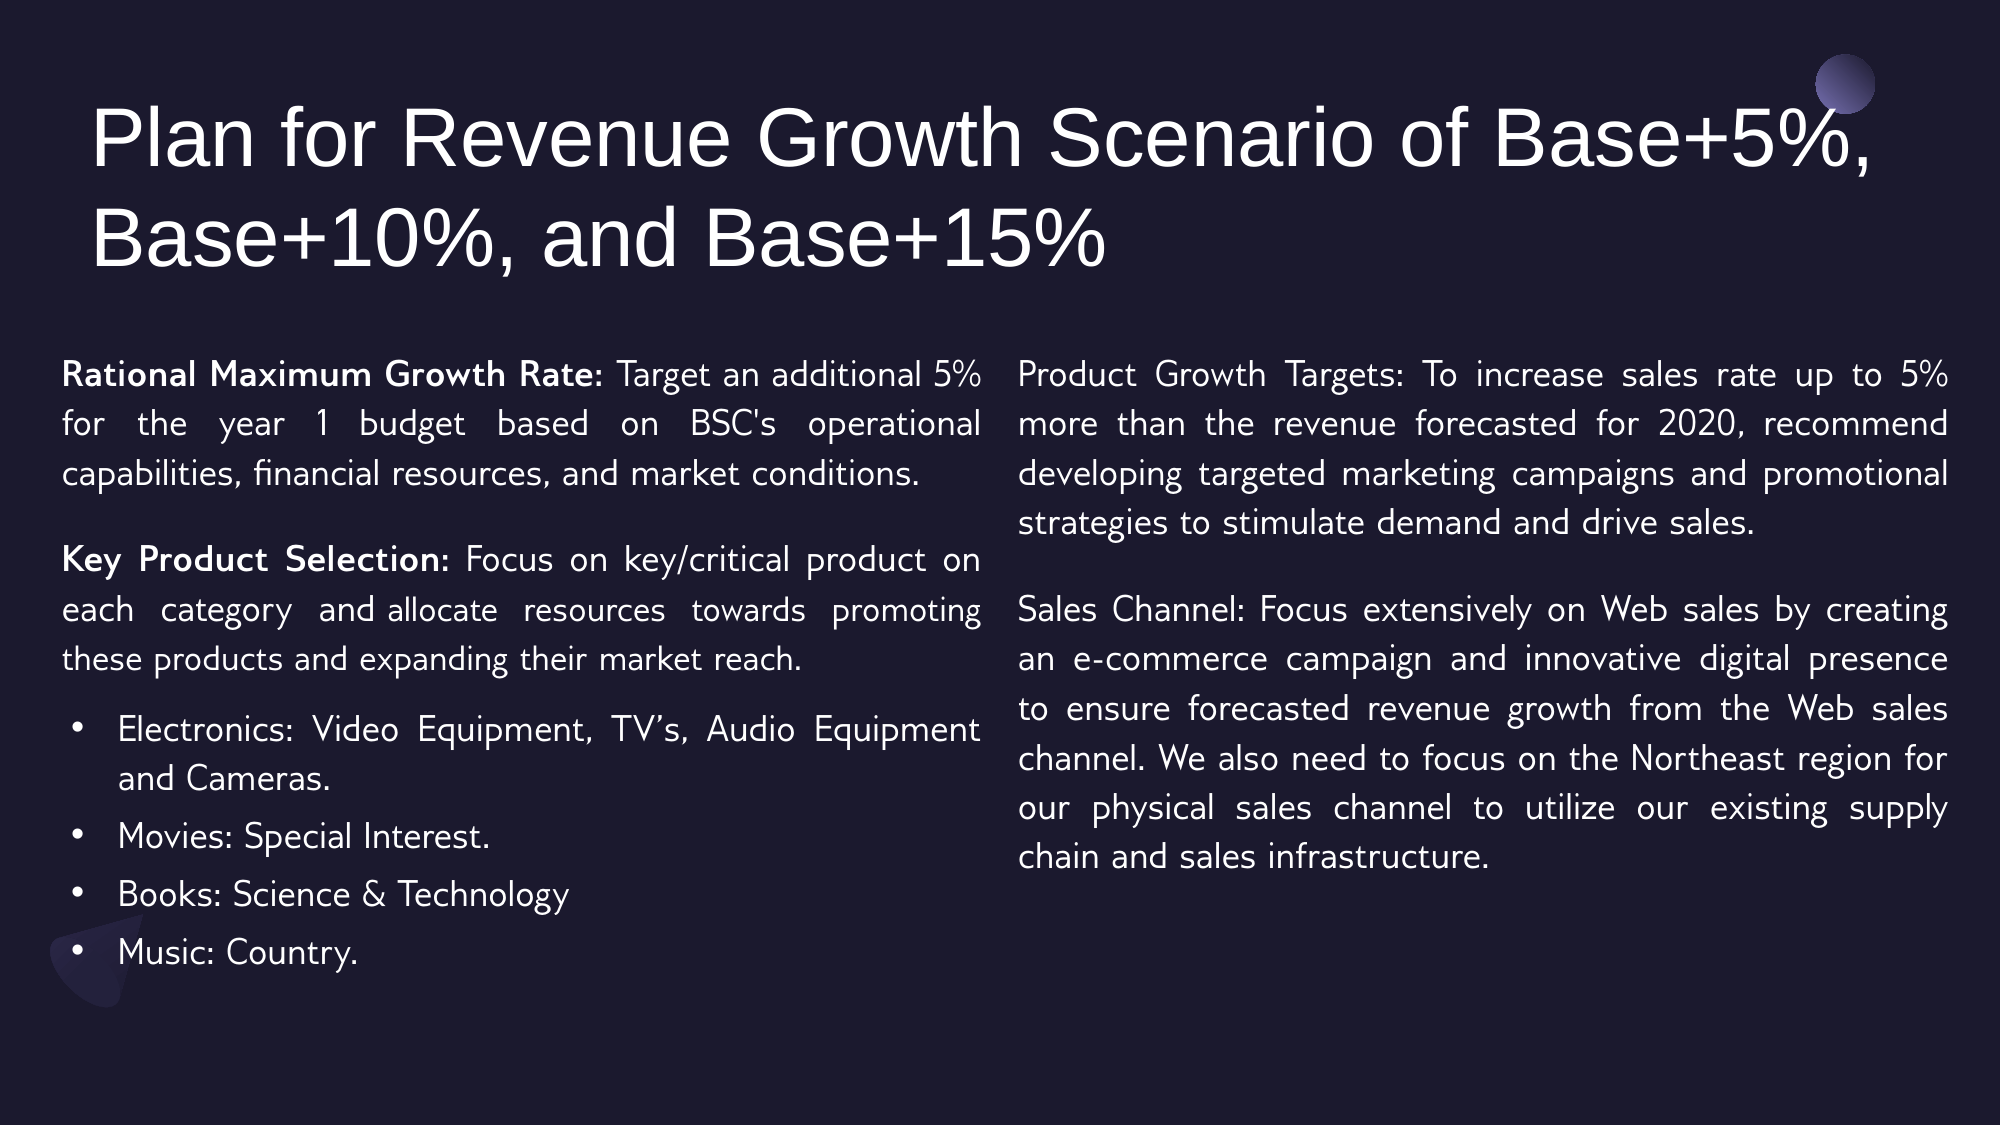

# Plan for Revenue Growth Scenario of Base+5%, Base+10%, and Base+15%
Rational Maximum Growth Rate: Target an additional 5% for the year 1 budget based on BSC's operational capabilities, financial resources, and market conditions.
Key Product Selection: Focus on key/critical product on each category and allocate resources towards promoting these products and expanding their market reach.
Electronics: Video Equipment, TV’s, Audio Equipment and Cameras.
Movies: Special Interest.
Books: Science & Technology
Music: Country.

Product Growth Targets: To increase sales rate up to 5% more than the revenue forecasted for 2020, recommend developing targeted marketing campaigns and promotional strategies to stimulate demand and drive sales.
Sales Channel: Focus extensively on Web sales by creating an e-commerce campaign and innovative digital presence to ensure forecasted revenue growth from the Web sales channel. We also need to focus on the Northeast region for our physical sales channel to utilize our existing supply chain and sales infrastructure.